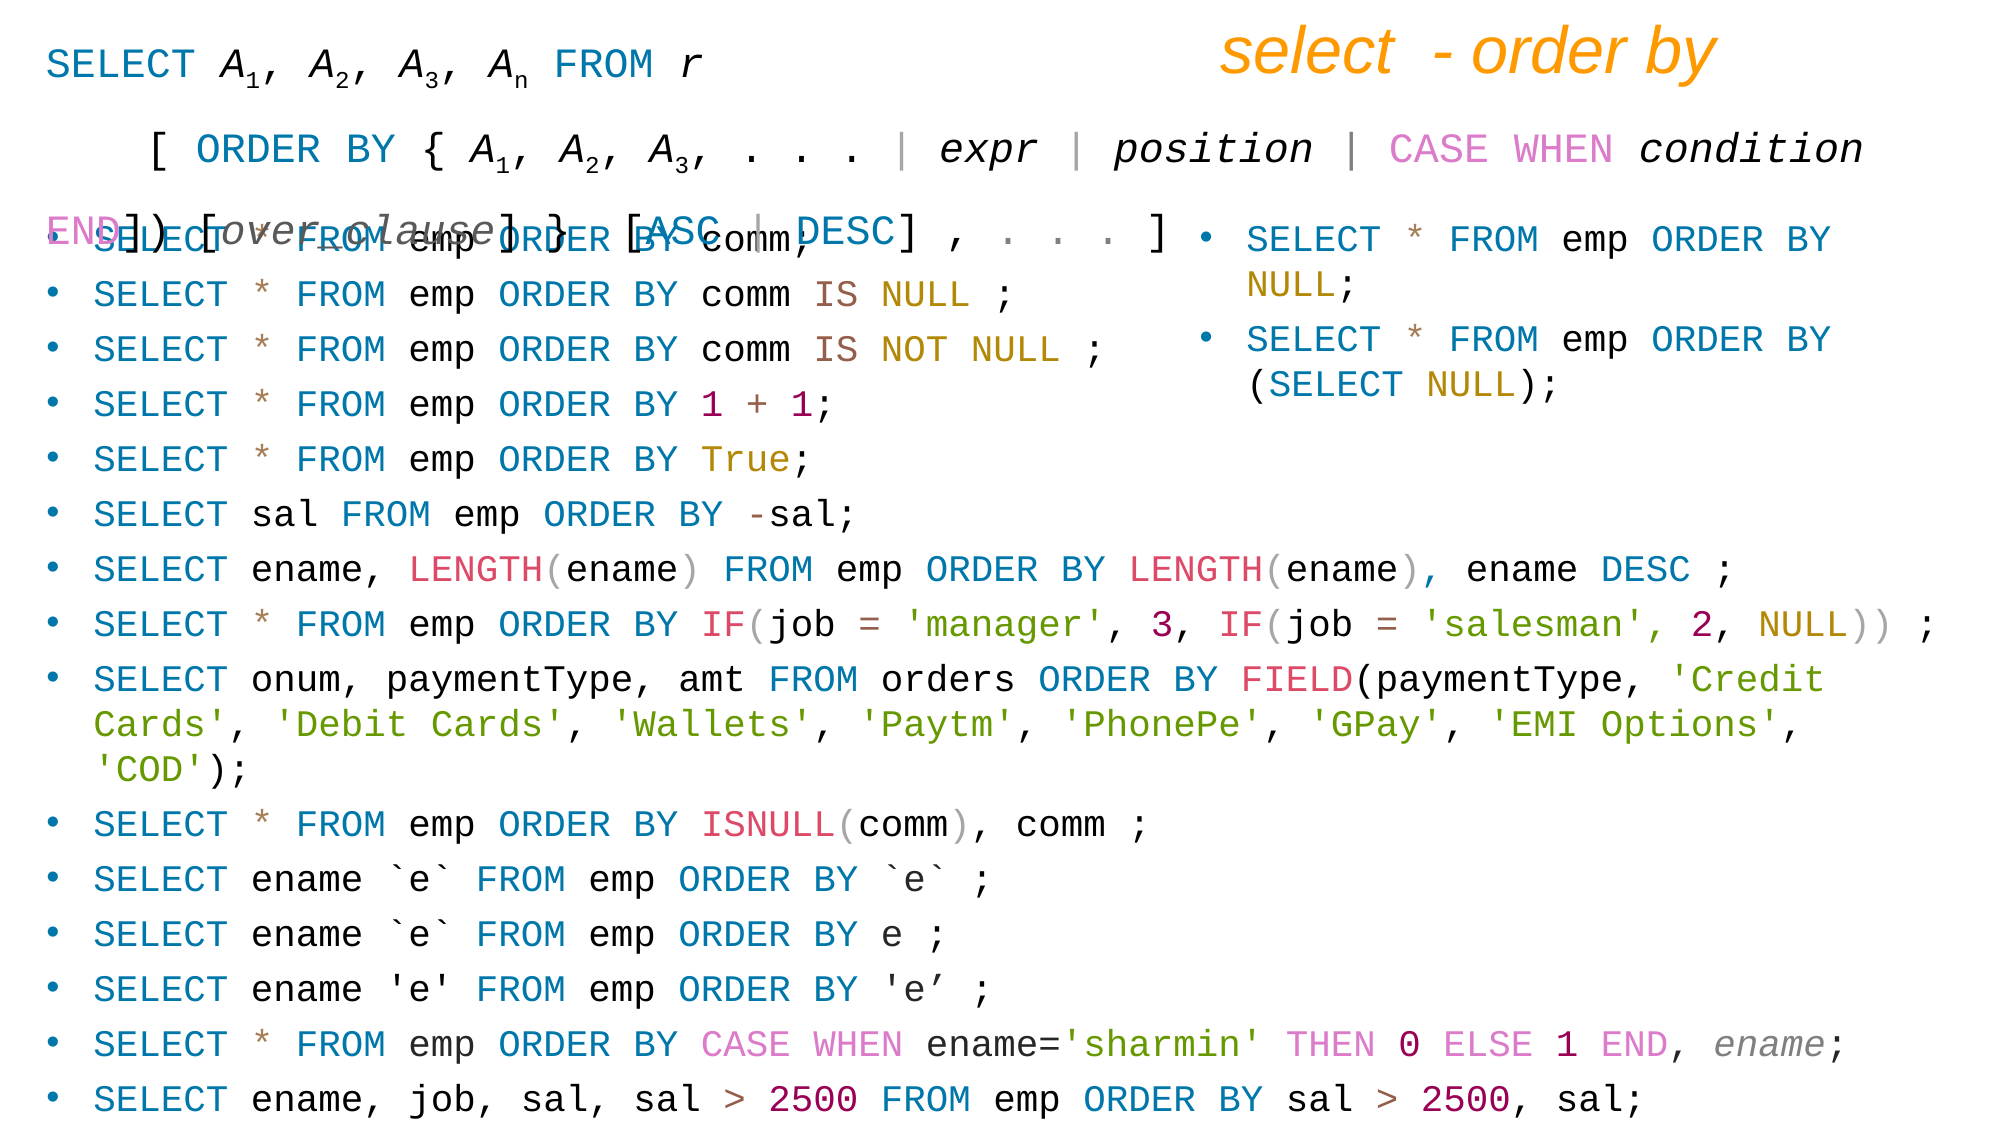

select  - order by
SELECT A1, A2, A3, An FROM r
    [ ORDER BY { A1, A2, A3, . . . | expr | position | CASE WHEN condition END]) [over_clause] }  [ASC | DESC] , . . . ]
SELECT * FROM emp ORDER BY comm;

SELECT * FROM emp ORDER BY comm IS NULL ;

SELECT * FROM emp ORDER BY comm IS NOT NULL ;

SELECT * FROM emp ORDER BY 1 + 1;

SELECT * FROM emp ORDER BY True;

SELECT sal FROM emp ORDER BY -sal;

SELECT ename, LENGTH(ename) FROM emp ORDER BY LENGTH(ename), ename DESC ;

SELECT * FROM emp ORDER BY IF(job = 'manager', 3, IF(job = 'salesman', 2, NULL)) ;

SELECT onum, paymentType, amt FROM orders ORDER BY FIELD(paymentType, 'Credit Cards', 'Debit Cards', 'Wallets', 'Paytm', 'PhonePe', 'GPay', 'EMI Options', 'COD');

SELECT * FROM emp ORDER BY ISNULL(comm), comm ;

SELECT ename `e` FROM emp ORDER BY `e` ;

SELECT ename `e` FROM emp ORDER BY e ;

SELECT ename 'e' FROM emp ORDER BY 'e’ ;

SELECT * FROM emp ORDER BY CASE WHEN ename='sharmin' THEN 0 ELSE 1 END, ename;

SELECT ename, job, sal, sal > 2500 FROM emp ORDER BY sal > 2500, sal;
SELECT * FROM emp ORDER BY NULL;

SELECT * FROM emp ORDER BY (SELECT NULL);